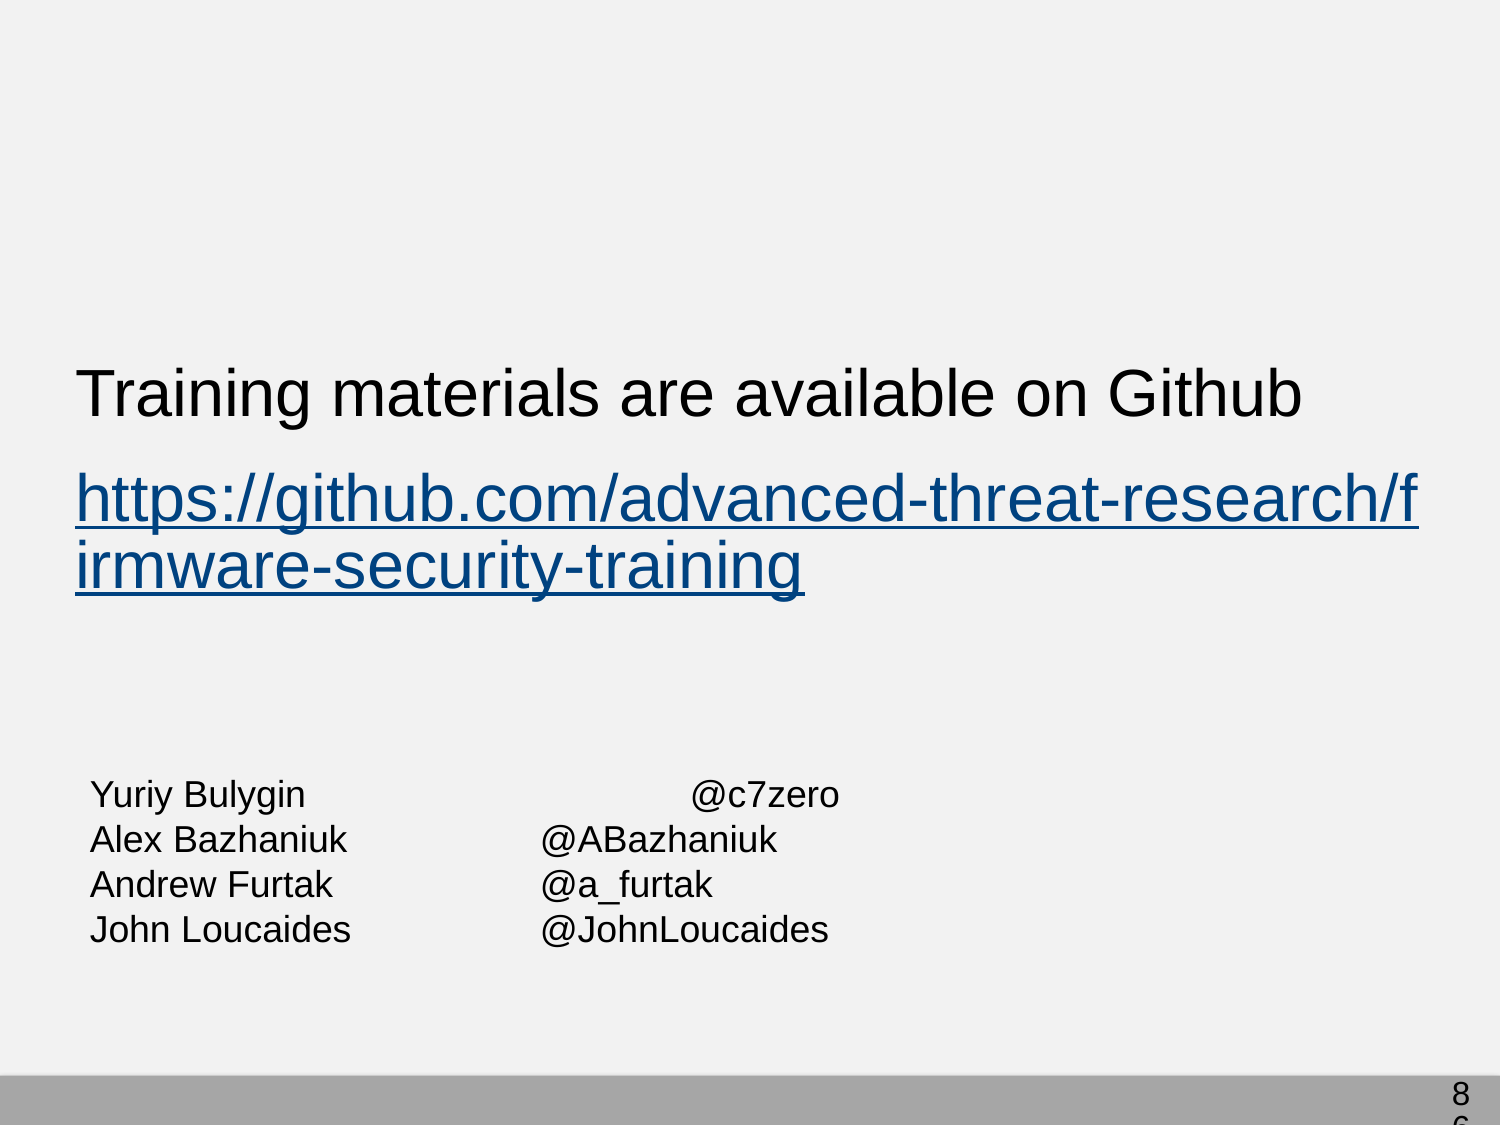

Training materials are available on Github
https://github.com/advanced-threat-research/firmware-security-training
Yuriy Bulygin			@c7zero
Alex Bazhaniuk		@ABazhaniuk
Andrew Furtak		@a_furtak
John Loucaides		@JohnLoucaides
86